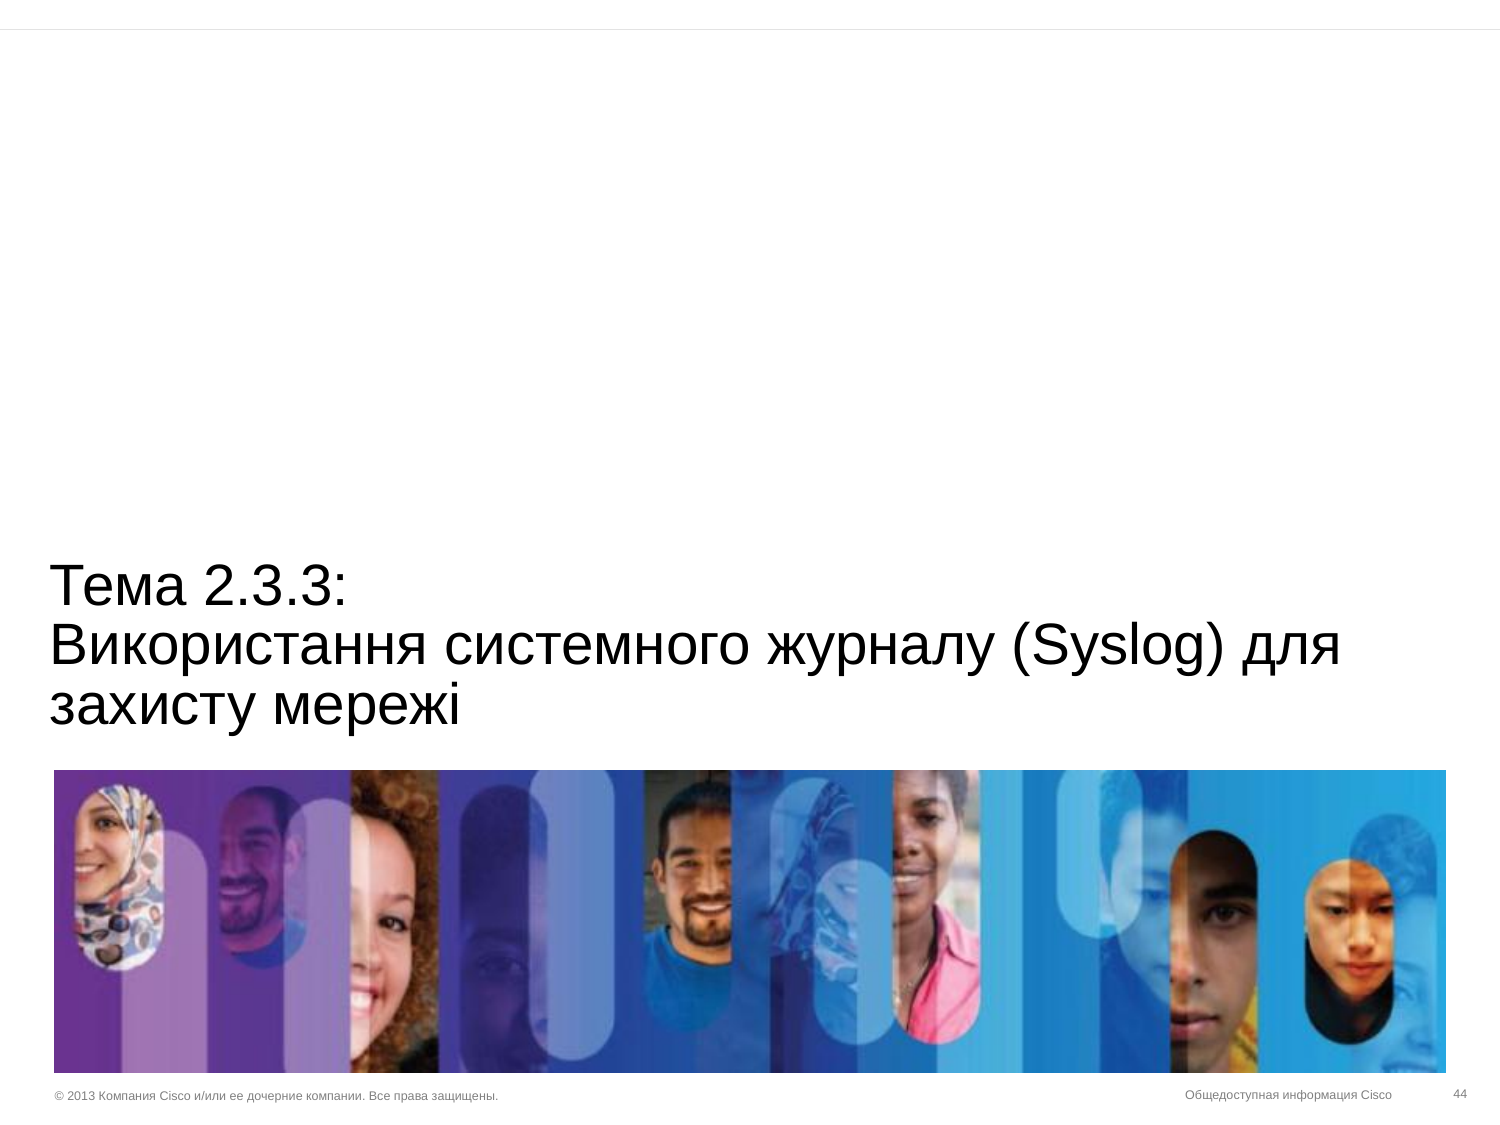

# Тема 2.3.3: Використання системного журналу (Syslog) для захисту мережі